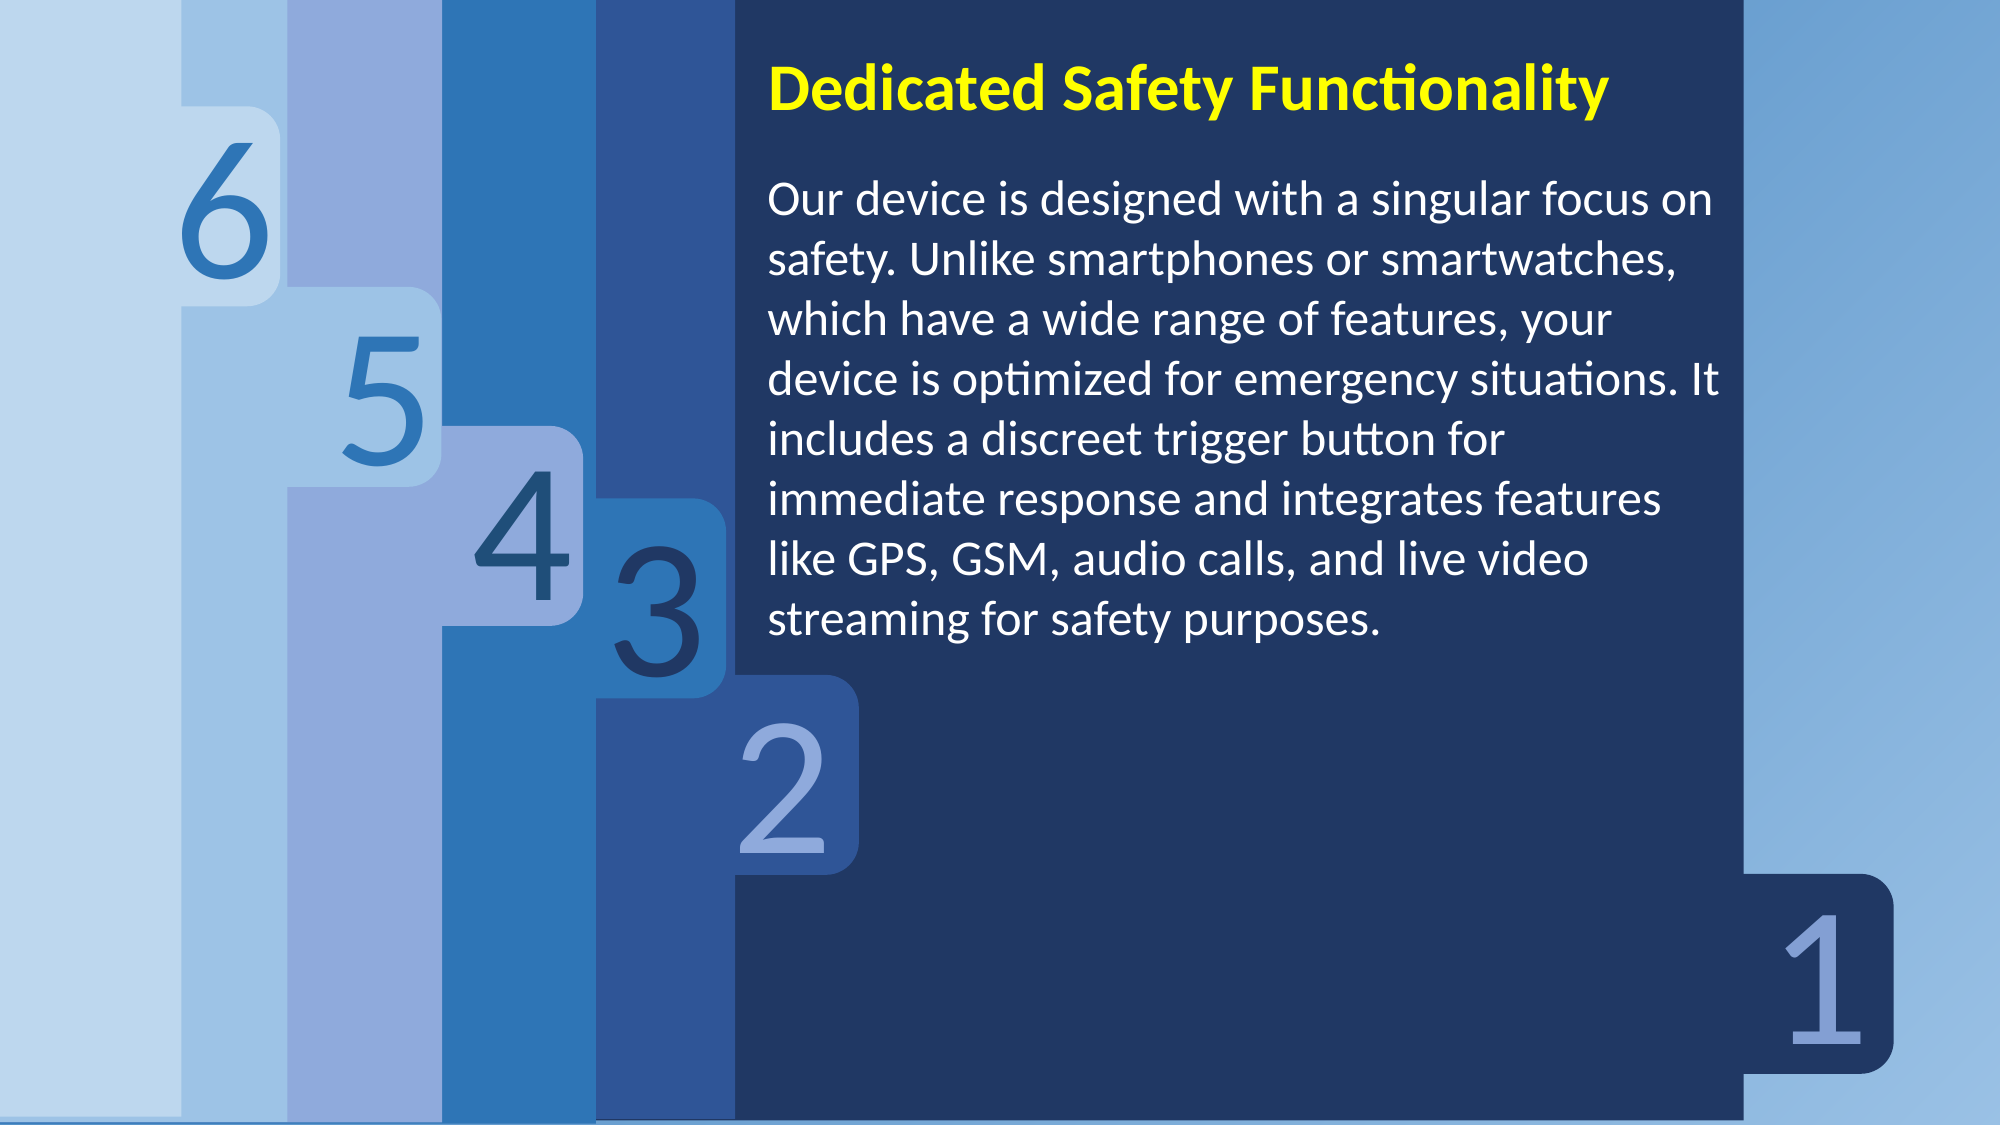

6

2

1

5

3

Dedicated Safety Functionality
Our device is designed with a singular focus on safety. Unlike smartphones or smartwatches, which have a wide range of features, your device is optimized for emergency situations. It includes a discreet trigger button for immediate response and integrates features like GPS, GSM, audio calls, and live video streaming for safety purposes.
4

2